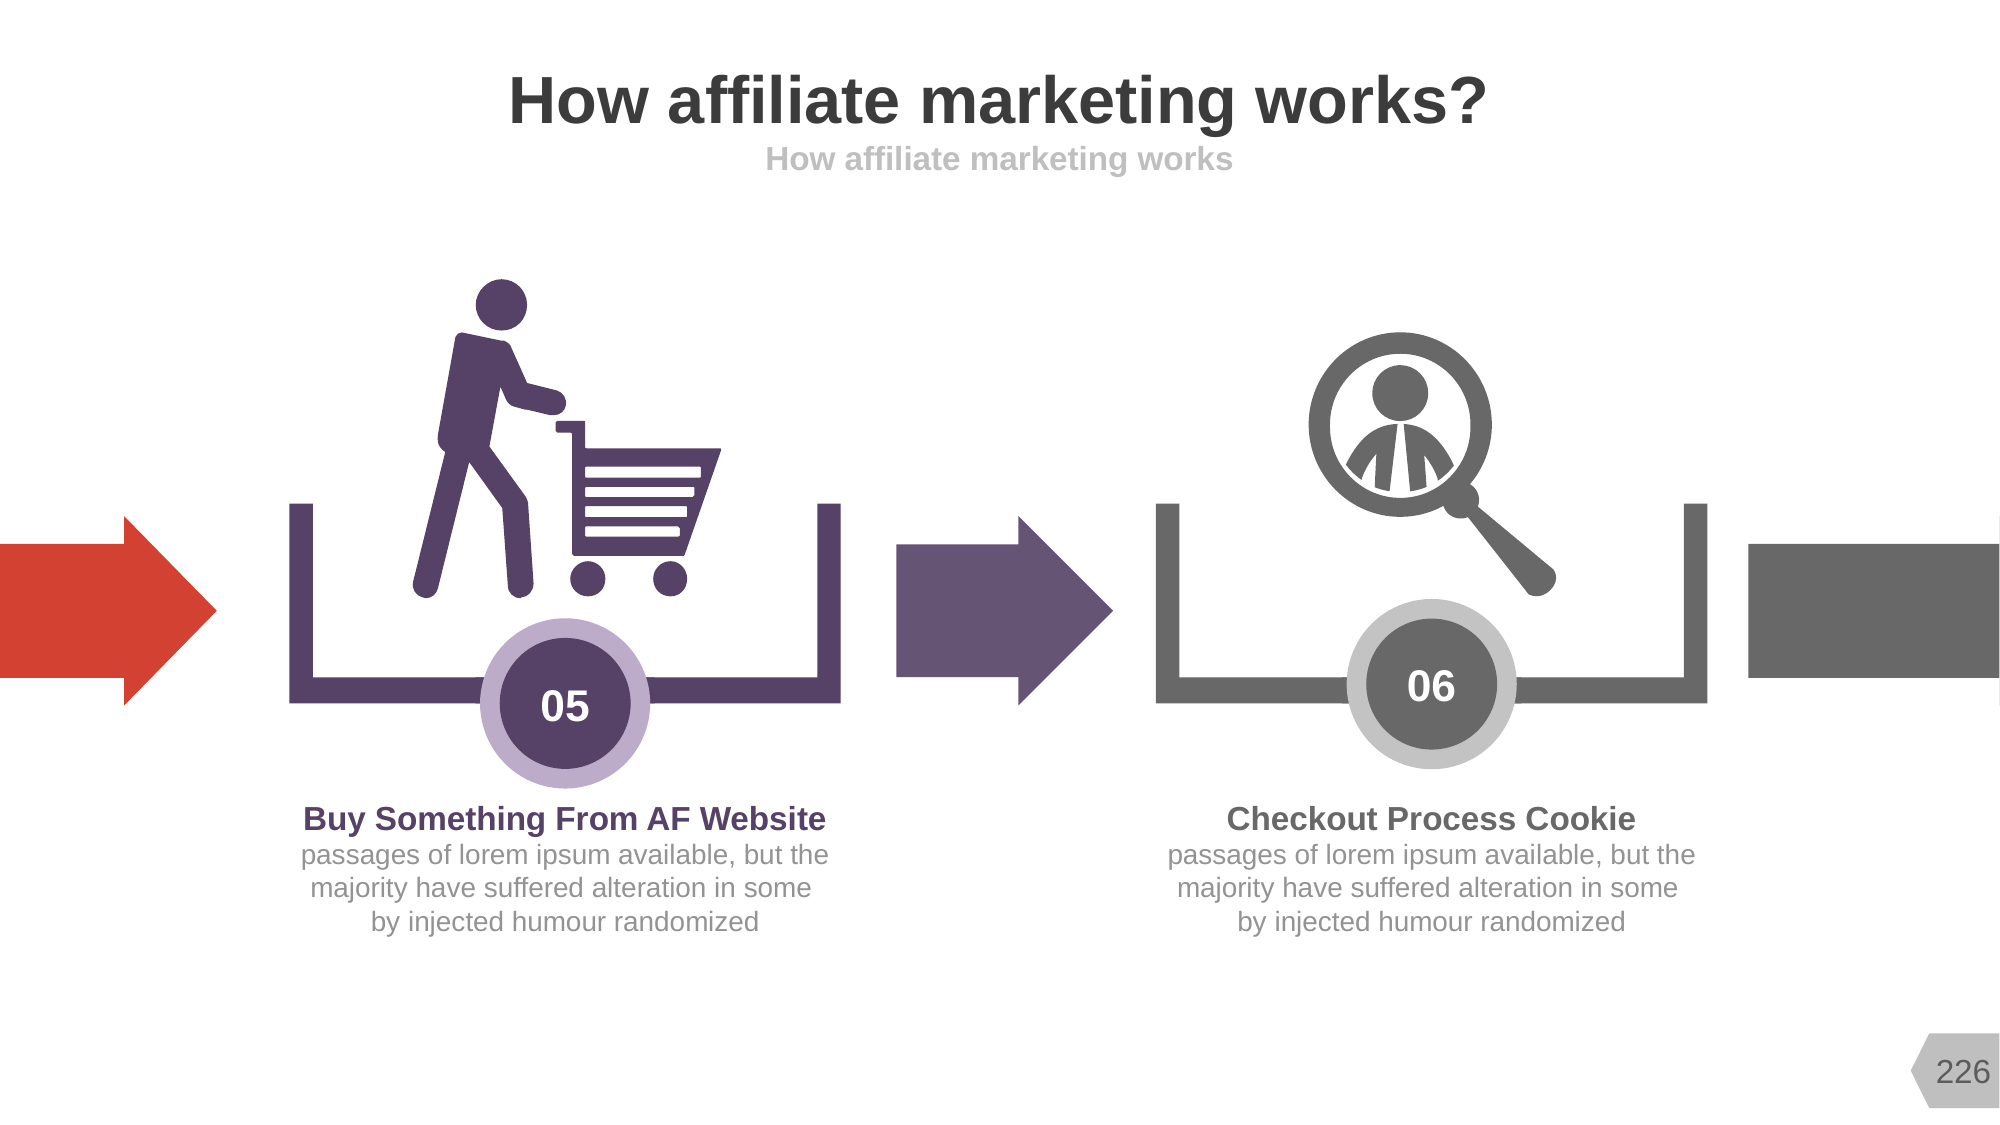

# How affiliate marketing works?
How affiliate marketing works

06

05
Buy Something From AF Website
passages of lorem ipsum available, but the majority have suffered alteration in some
by injected humour randomized
Checkout Process Cookie
passages of lorem ipsum available, but the majority have suffered alteration in some
by injected humour randomized